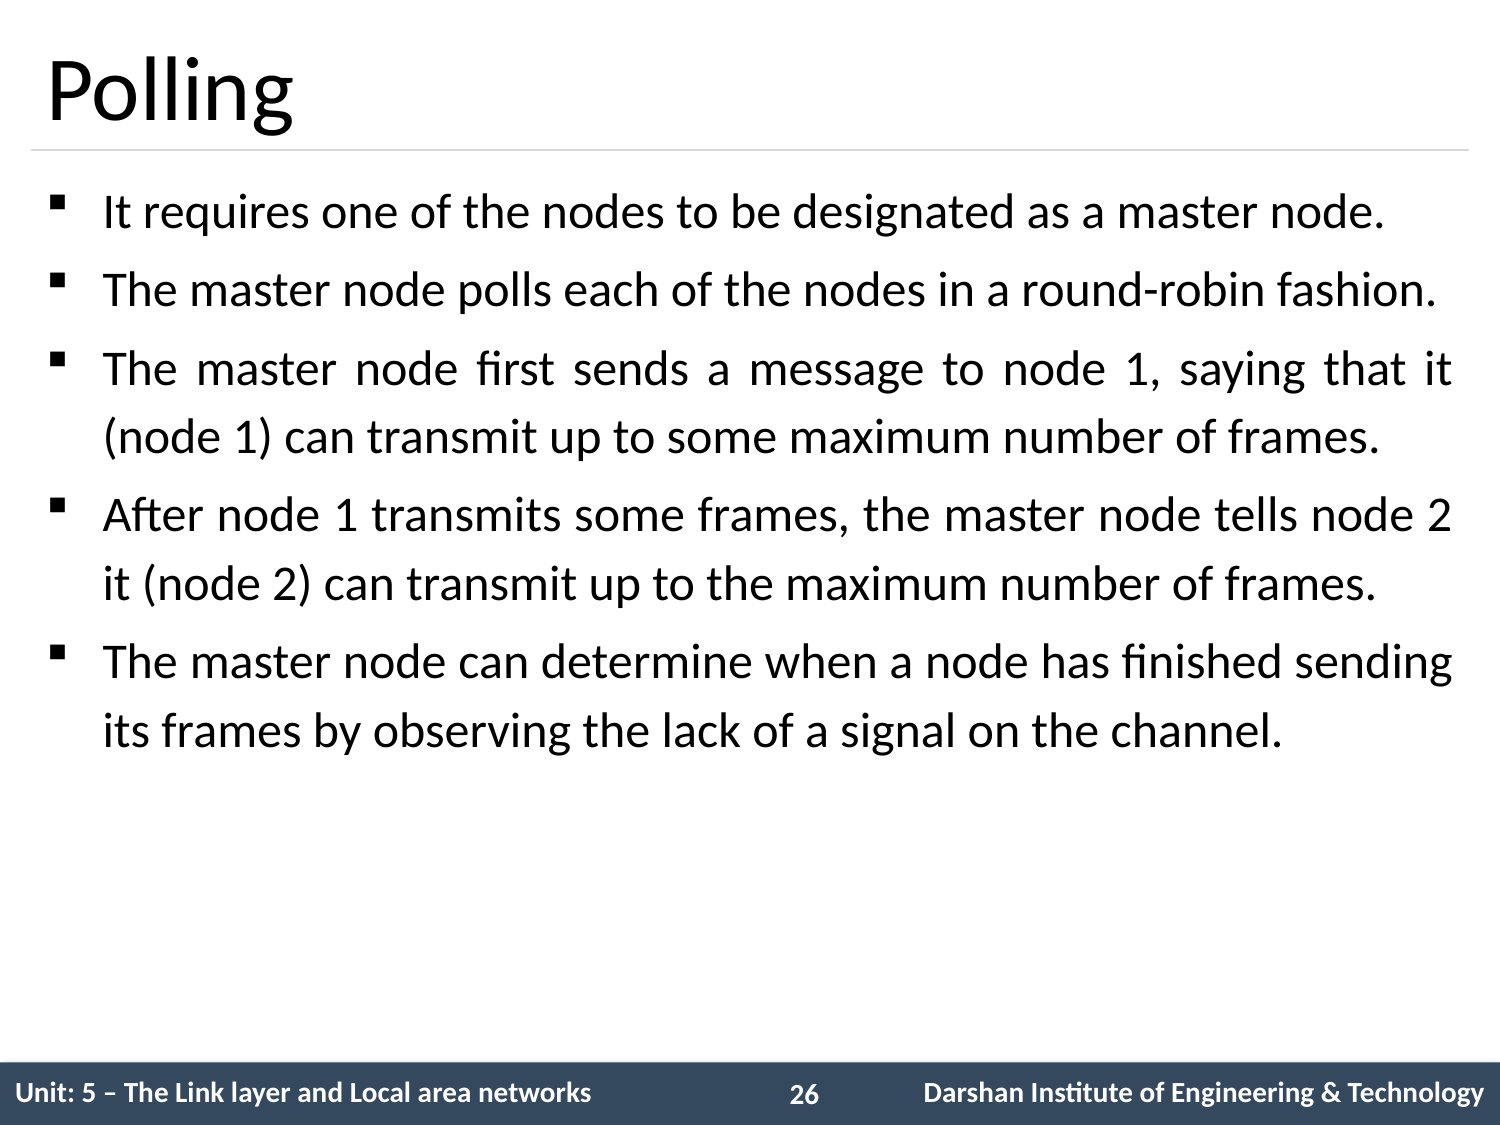

# Polling
It requires one of the nodes to be designated as a master node.
The master node polls each of the nodes in a round-robin fashion.
The master node first sends a message to node 1, saying that it (node 1) can transmit up to some maximum number of frames.
After node 1 transmits some frames, the master node tells node 2 it (node 2) can transmit up to the maximum number of frames.
The master node can determine when a node has finished sending its frames by observing the lack of a signal on the channel.